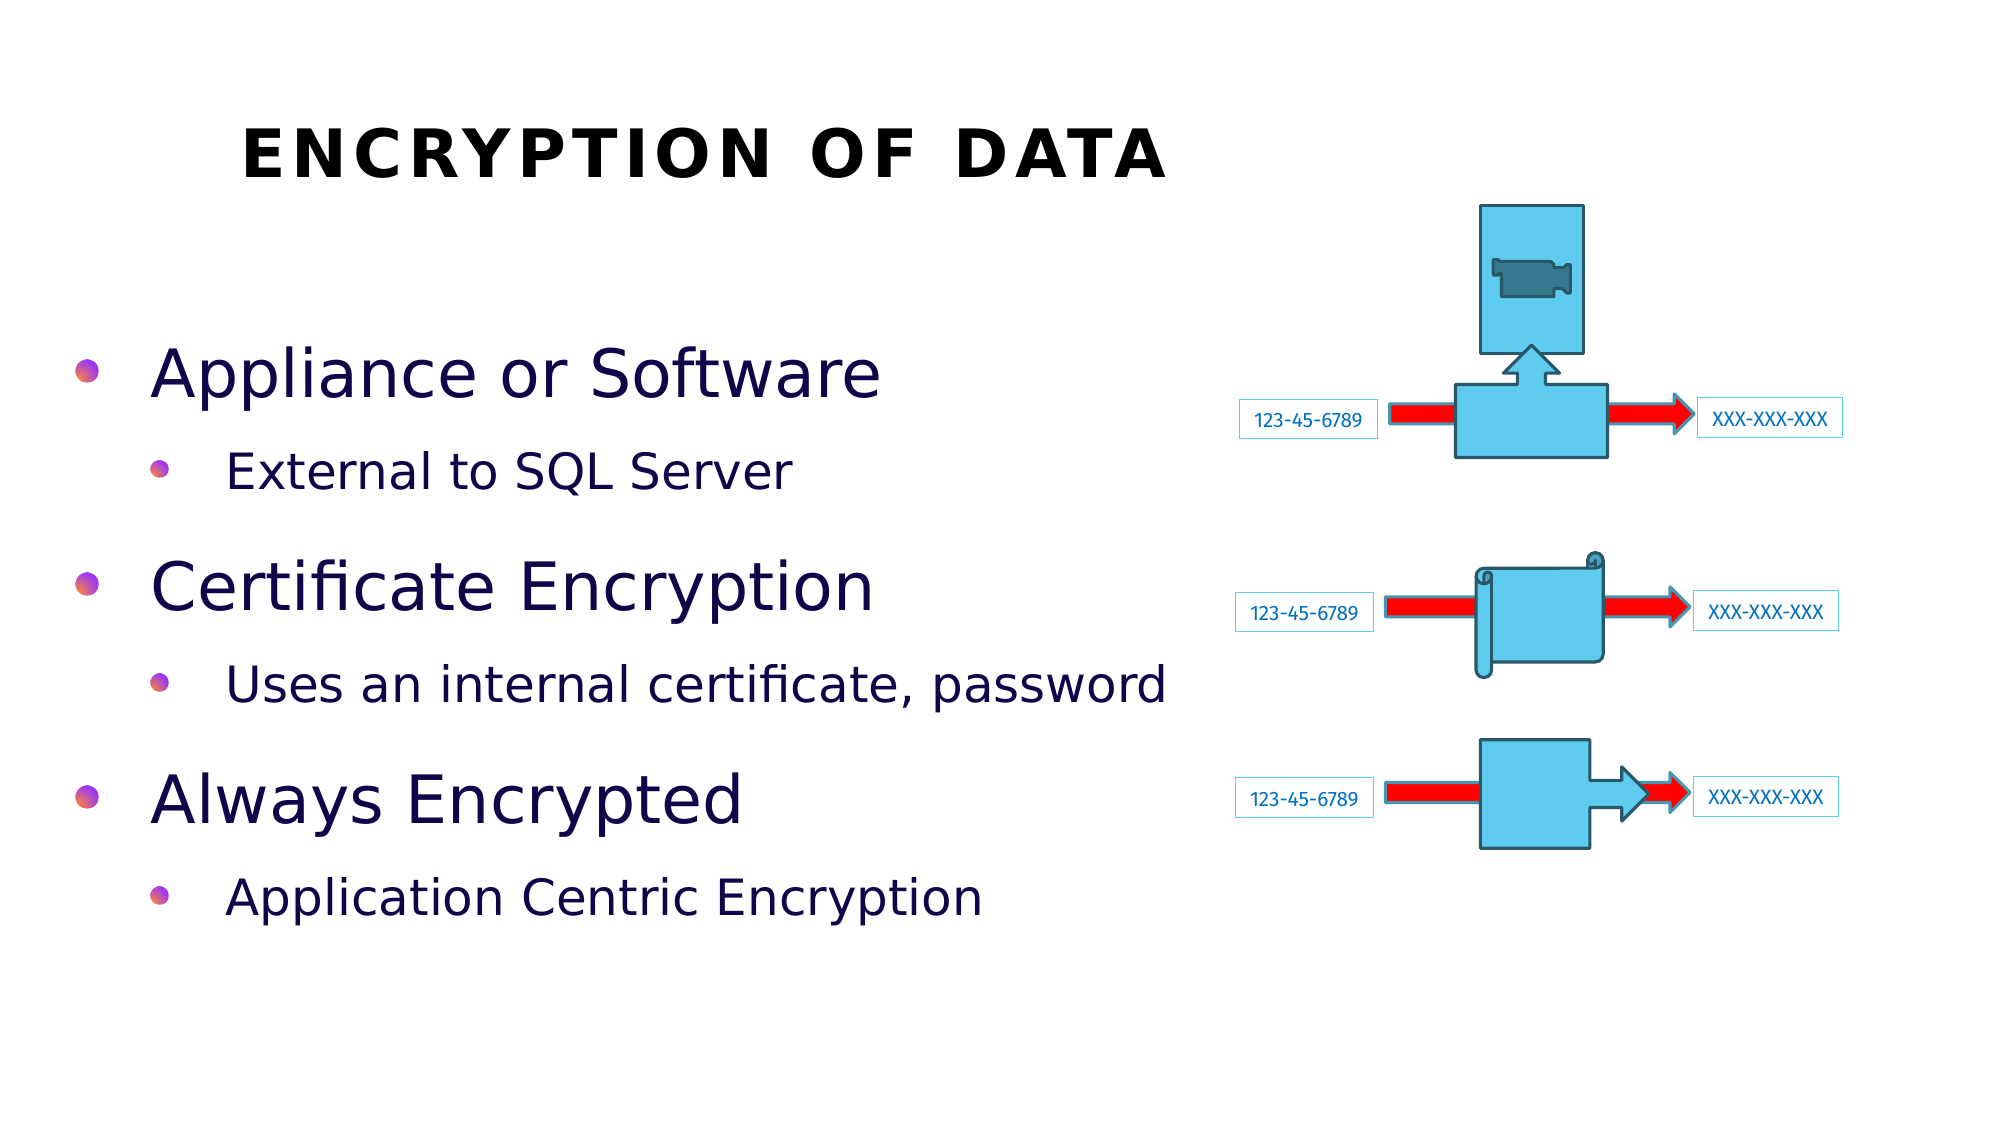

# Encryption of Data

Appliance or Software
External to SQL Server
Certificate Encryption
Uses an internal certificate, password
Always Encrypted
Application Centric Encryption

XXX-XXX-XXX
123-45-6789

XXX-XXX-XXX
123-45-6789

XXX-XXX-XXX
123-45-6789